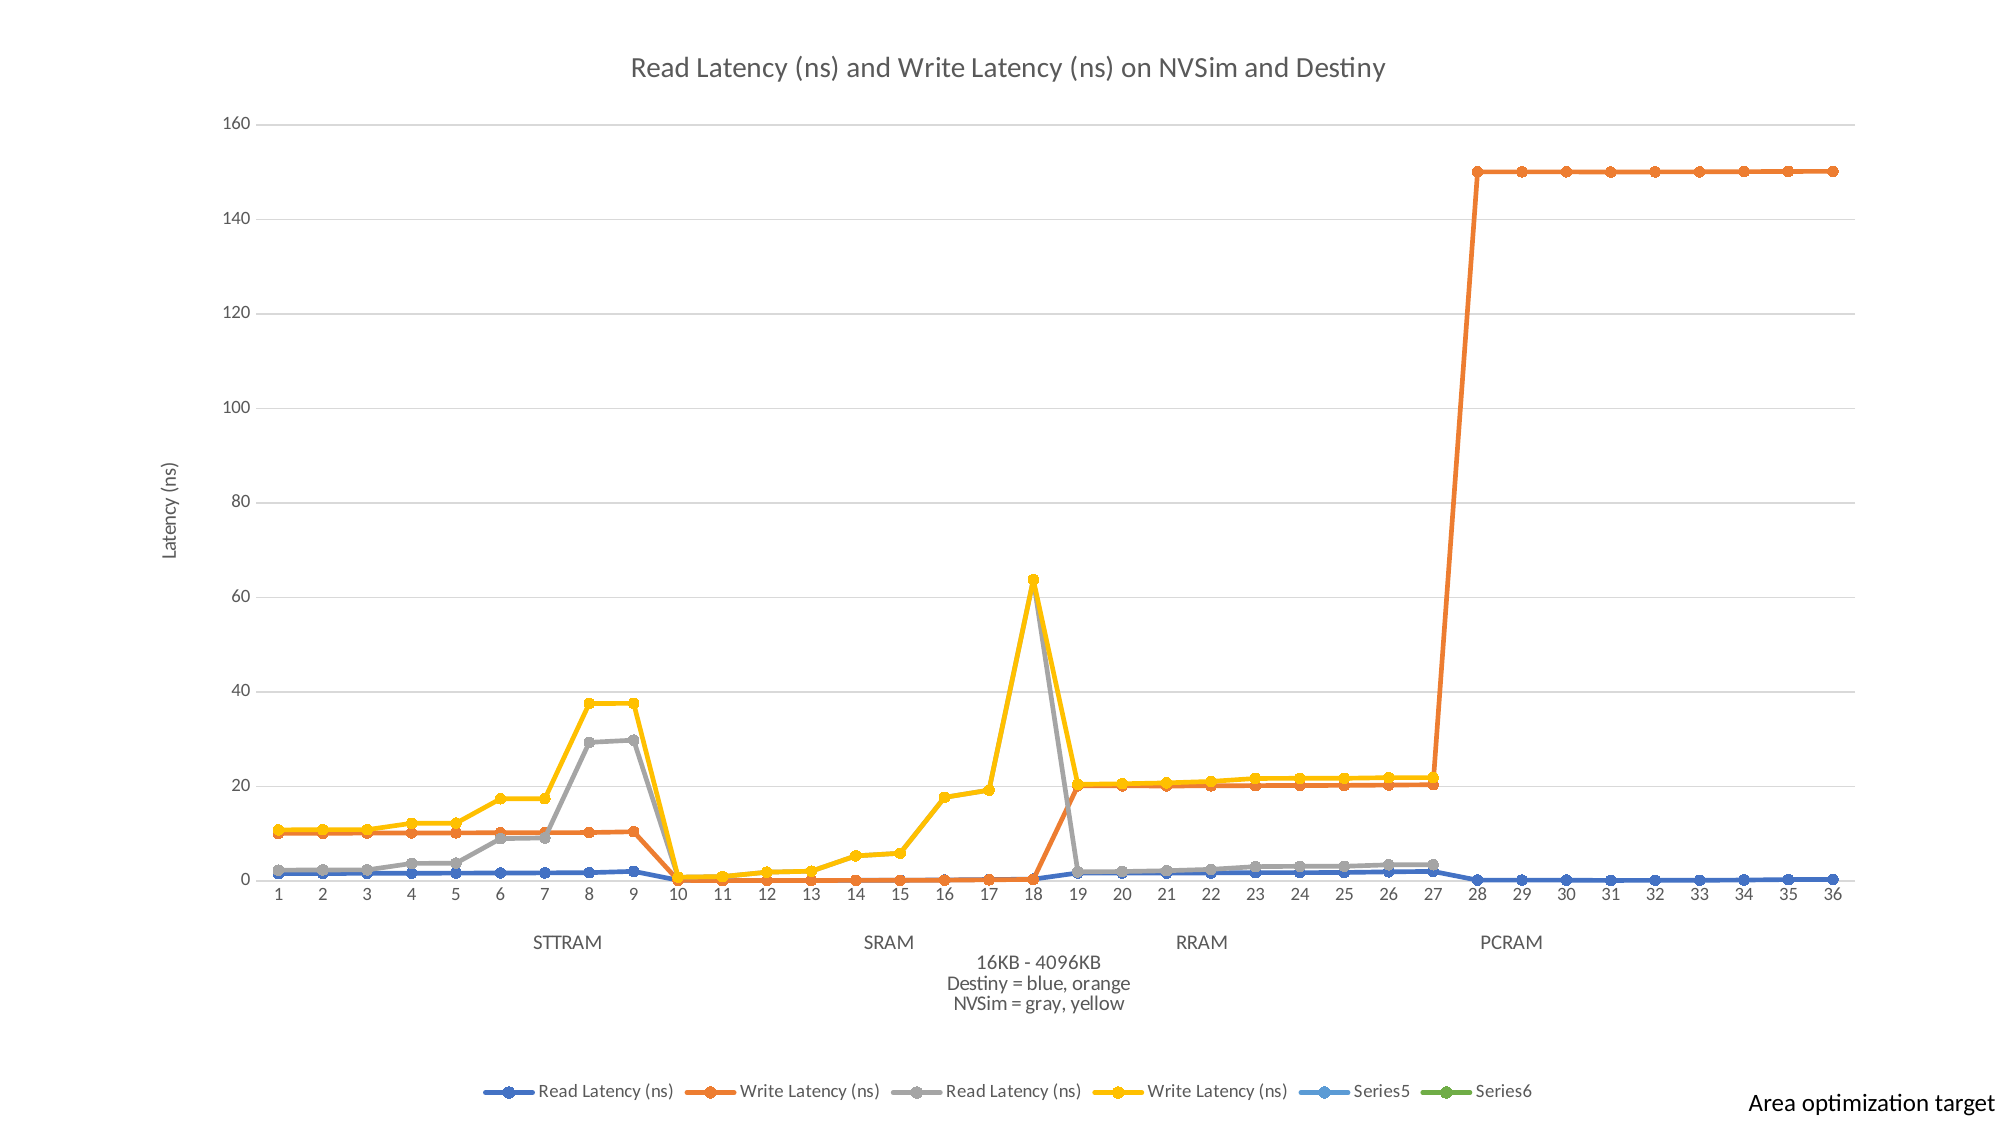

### Chart: Read Latency (ns) and Write Latency (ns) on NVSim and Destiny

| Category | Read Latency (ns) | Write Latency (ns) | Read Latency (ns) | Write Latency (ns) |  |  |
|---|---|---|---|---|---|---|
Area optimization target